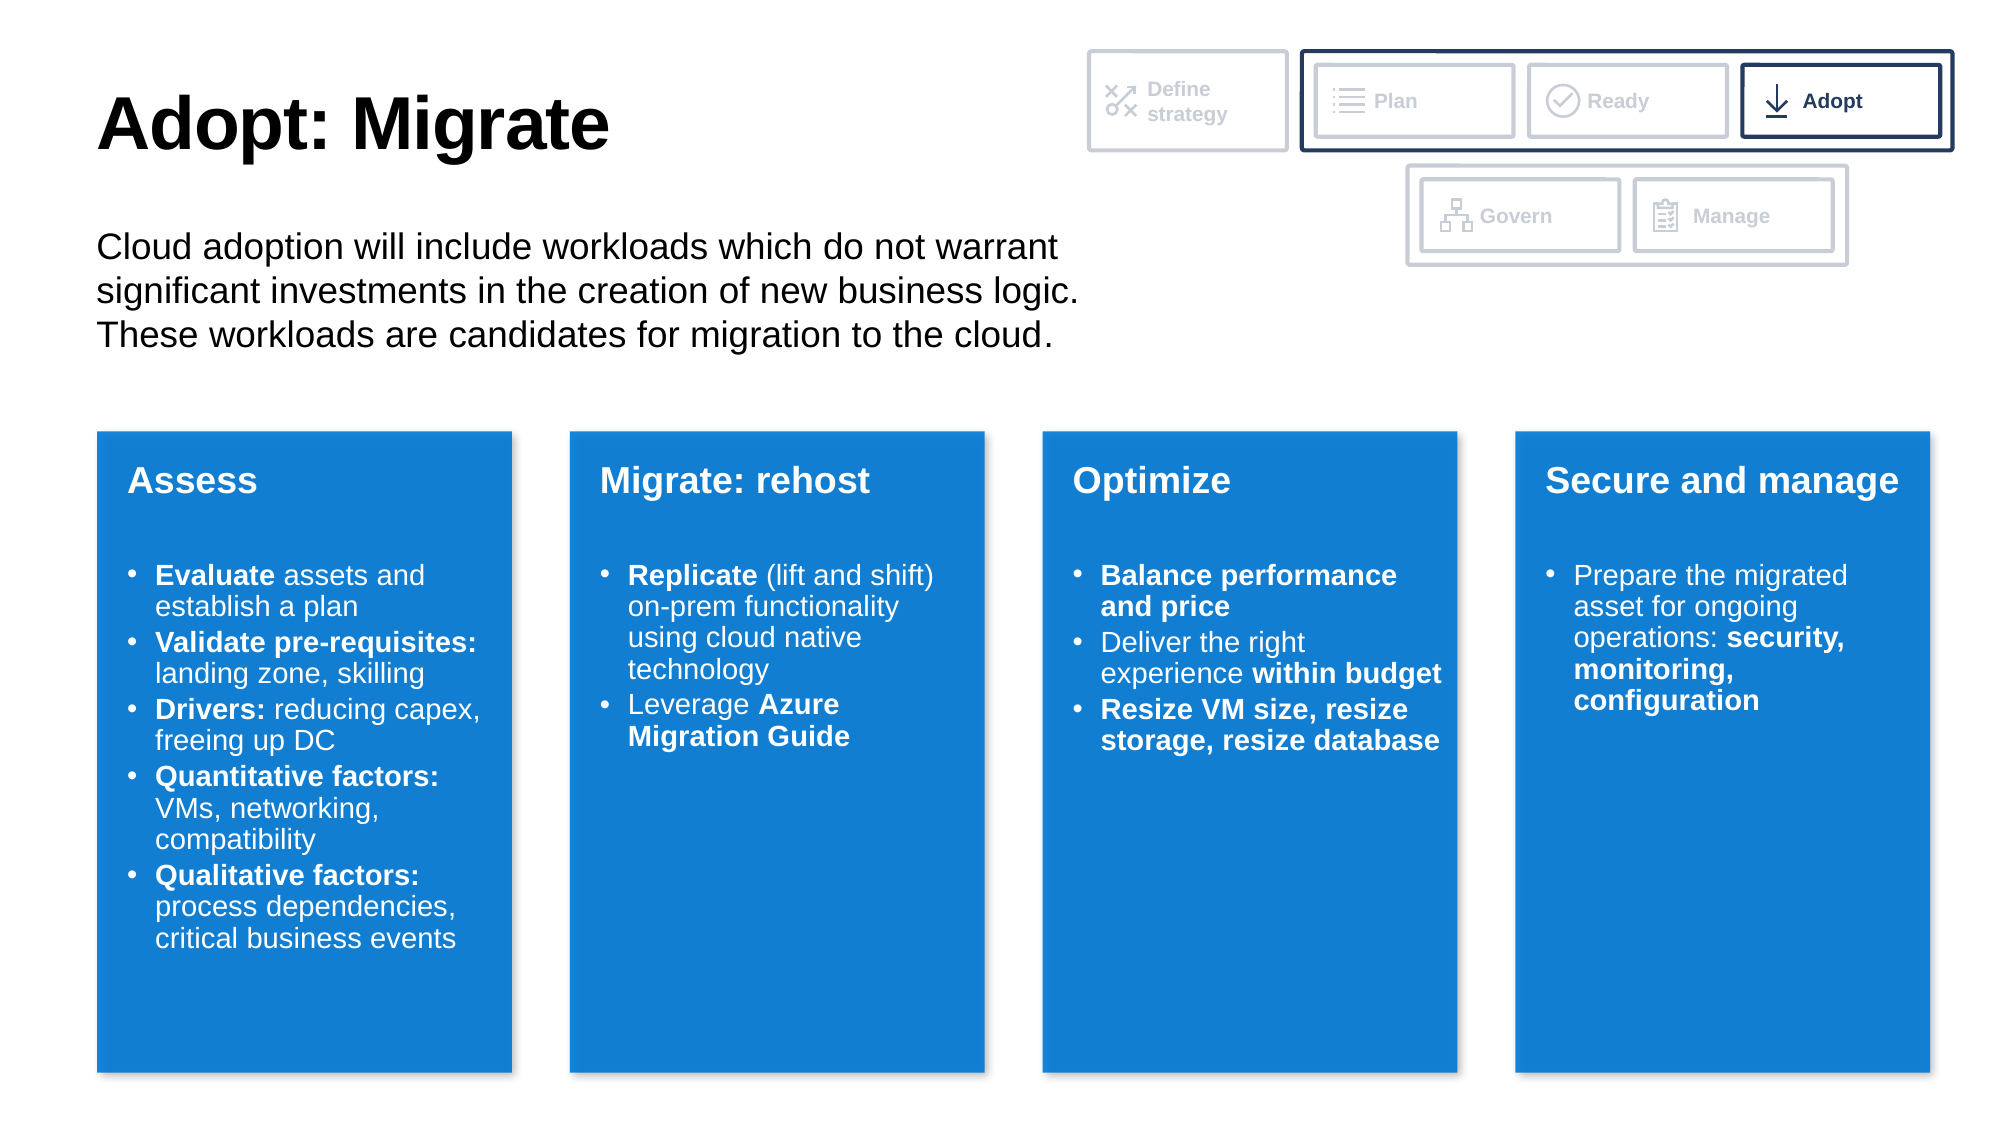

Define strategy

Plan

Ready

Adopt
# Adopt: Migrate

Govern

Manage
Cloud adoption will include workloads which do not warrant significant investments in the creation of new business logic. These workloads are candidates for migration to the cloud.
Assess
Evaluate assets and establish a plan
Validate pre-requisites: landing zone, skilling
Drivers: reducing capex, freeing up DC
Quantitative factors: VMs, networking, compatibility
Qualitative factors: process dependencies, critical business events
Migrate: rehost
Replicate (lift and shift)
on-prem functionality using cloud native technology
Leverage Azure
Migration Guide
Optimize
Balance performance
and price
Deliver the right
experience within budget
Resize VM size, resize storage, resize database
Secure and manage
Prepare the migrated asset for ongoing operations: security, monitoring, configuration